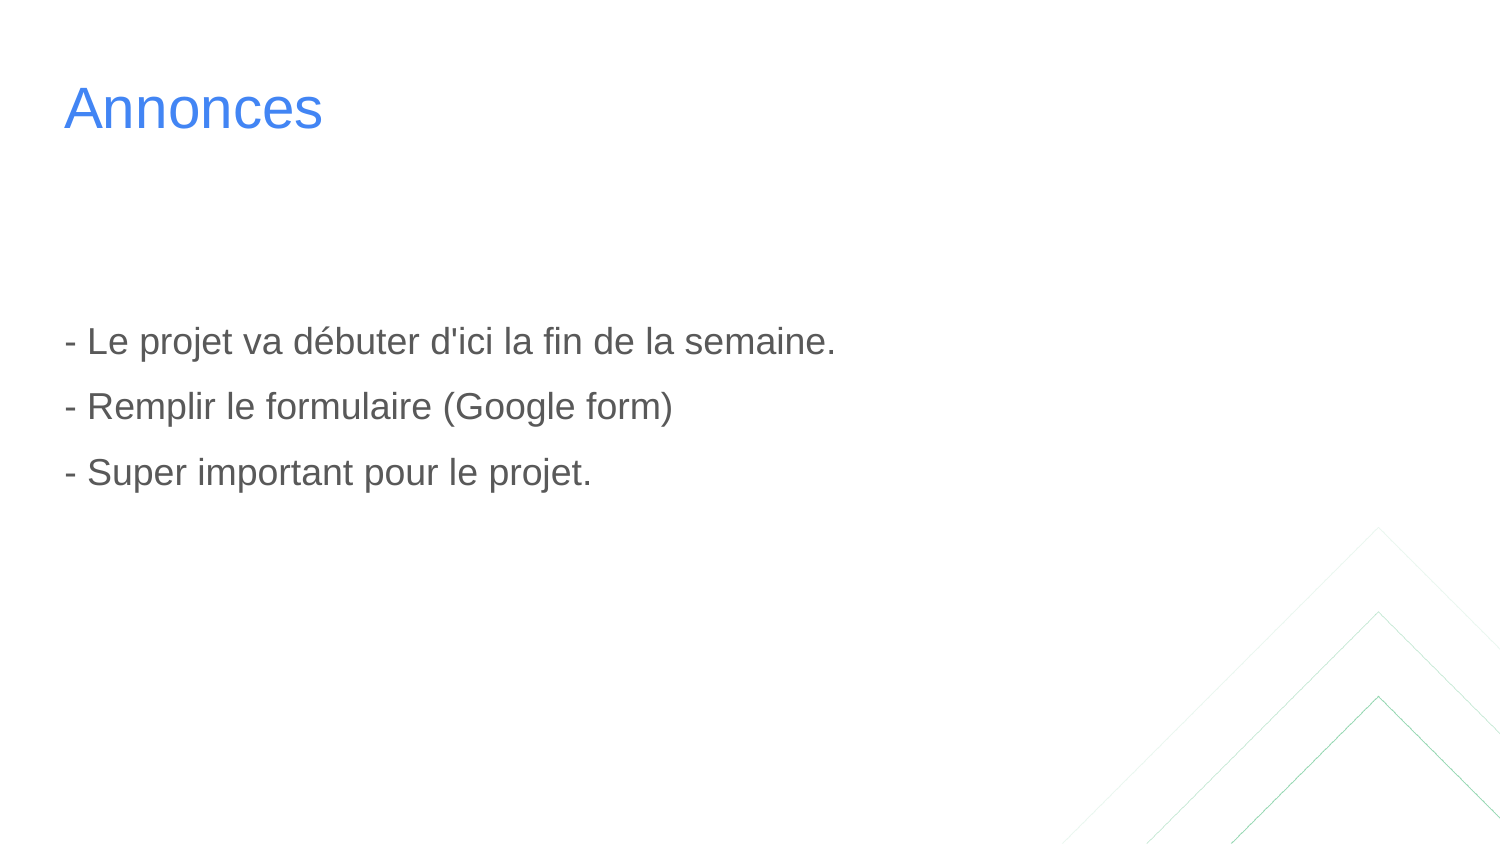

# Annonces
- Le projet va débuter d'ici la fin de la semaine.
- Remplir le formulaire (Google form)
- Super important pour le projet.